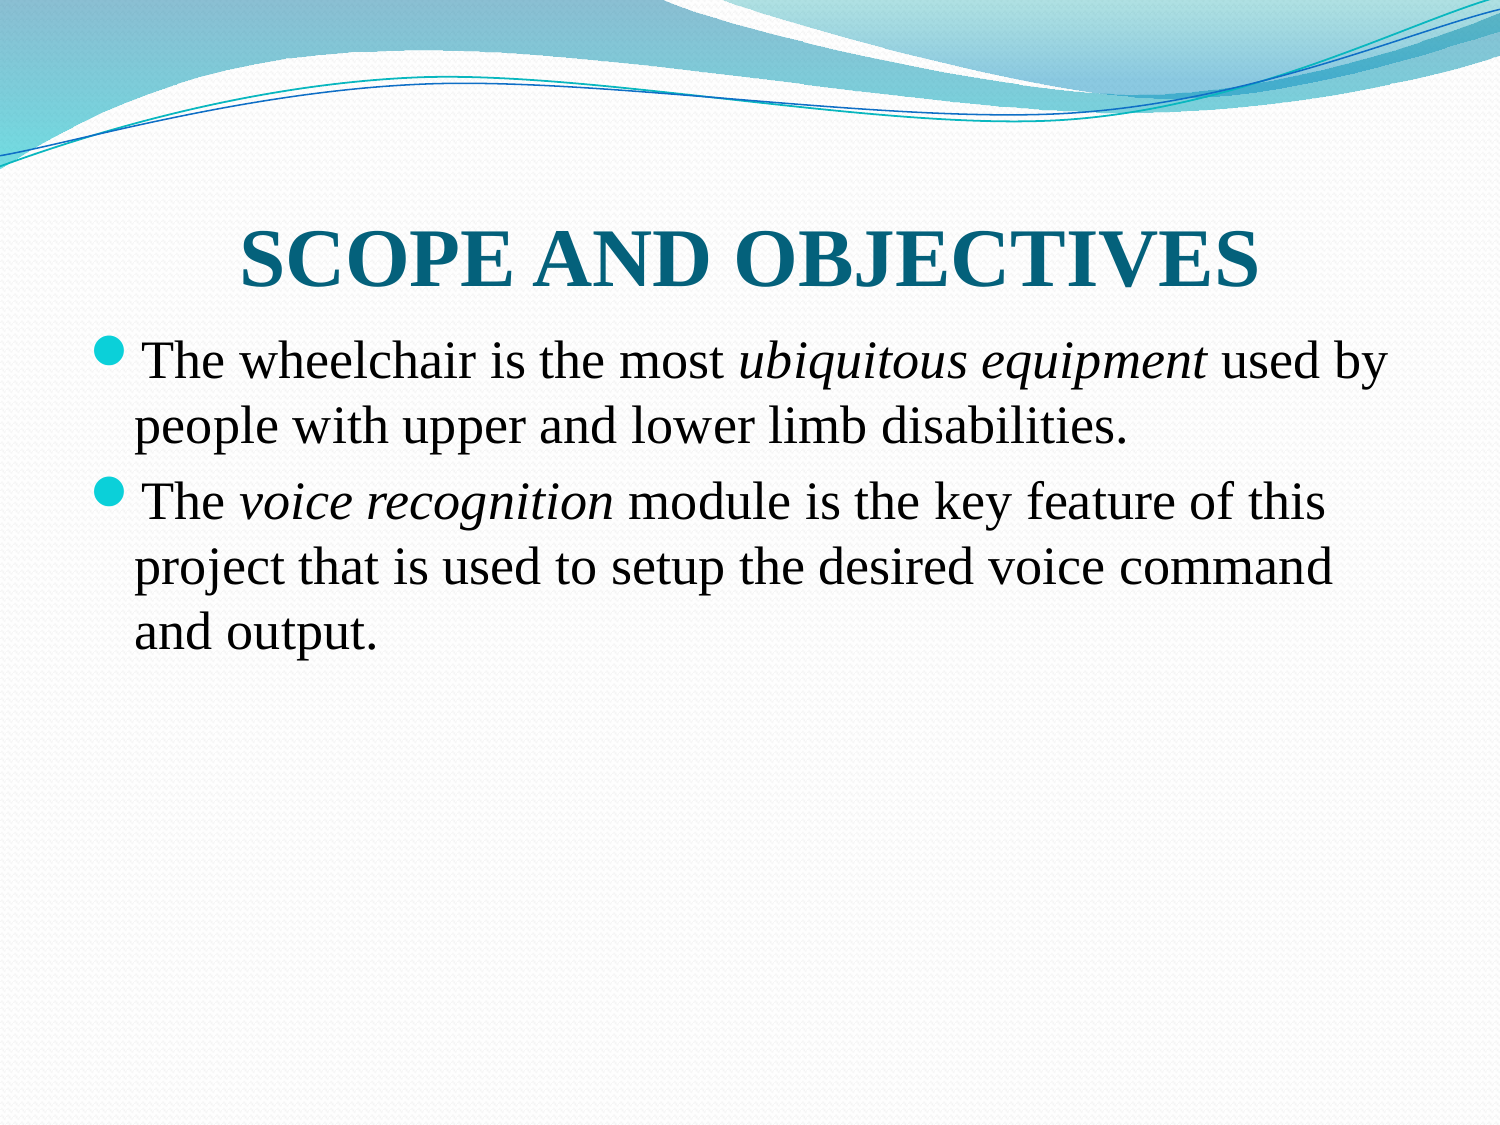

# SCOPE AND OBJECTIVES
The wheelchair is the most ubiquitous equipment used by people with upper and lower limb disabilities.
The voice recognition module is the key feature of this project that is used to setup the desired voice command and output.